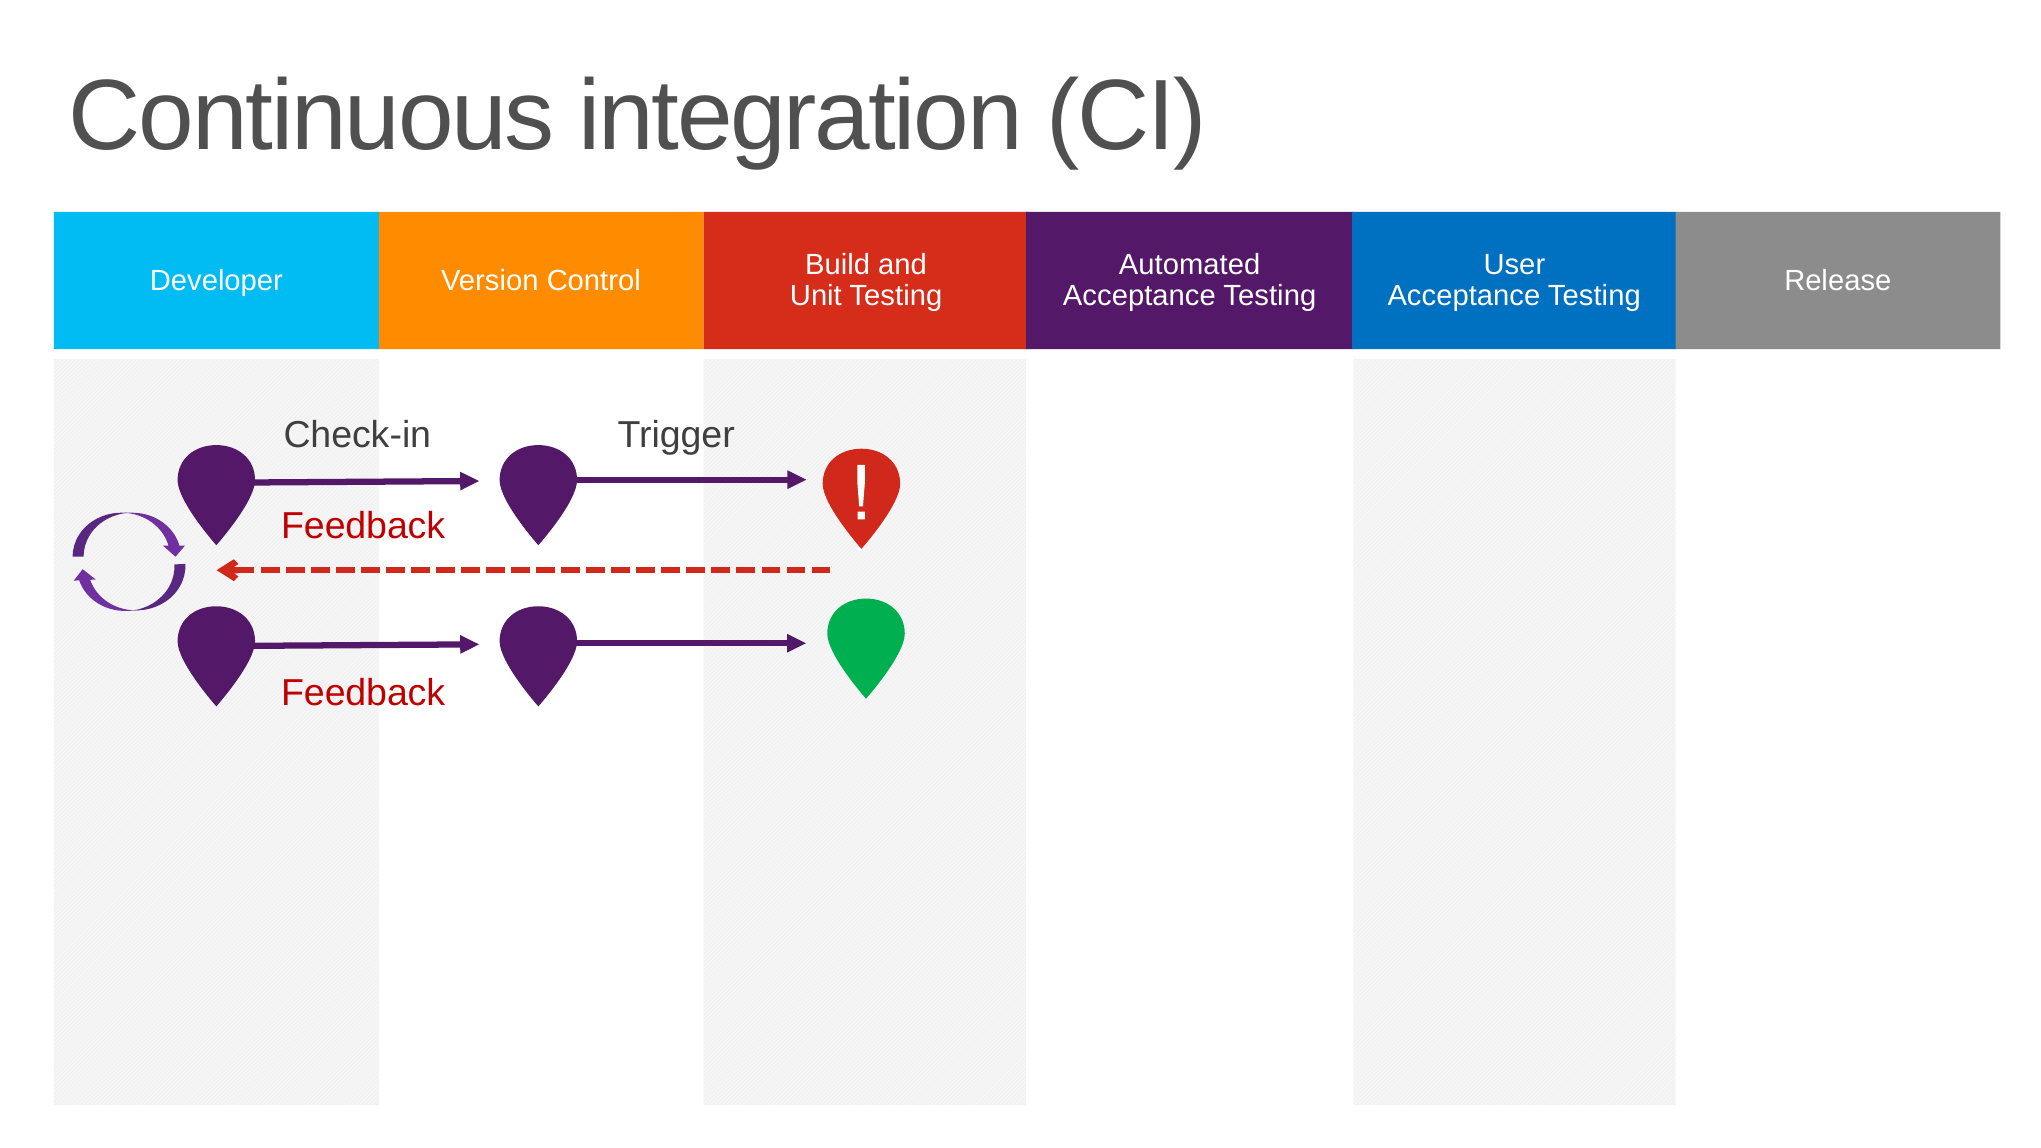

# Continuous integration (CI)
Developer
Version Control
Build and
Unit Testing
Automated Acceptance Testing
User
Acceptance Testing
Release

Check-in

Trigger

Feedback

Feedback